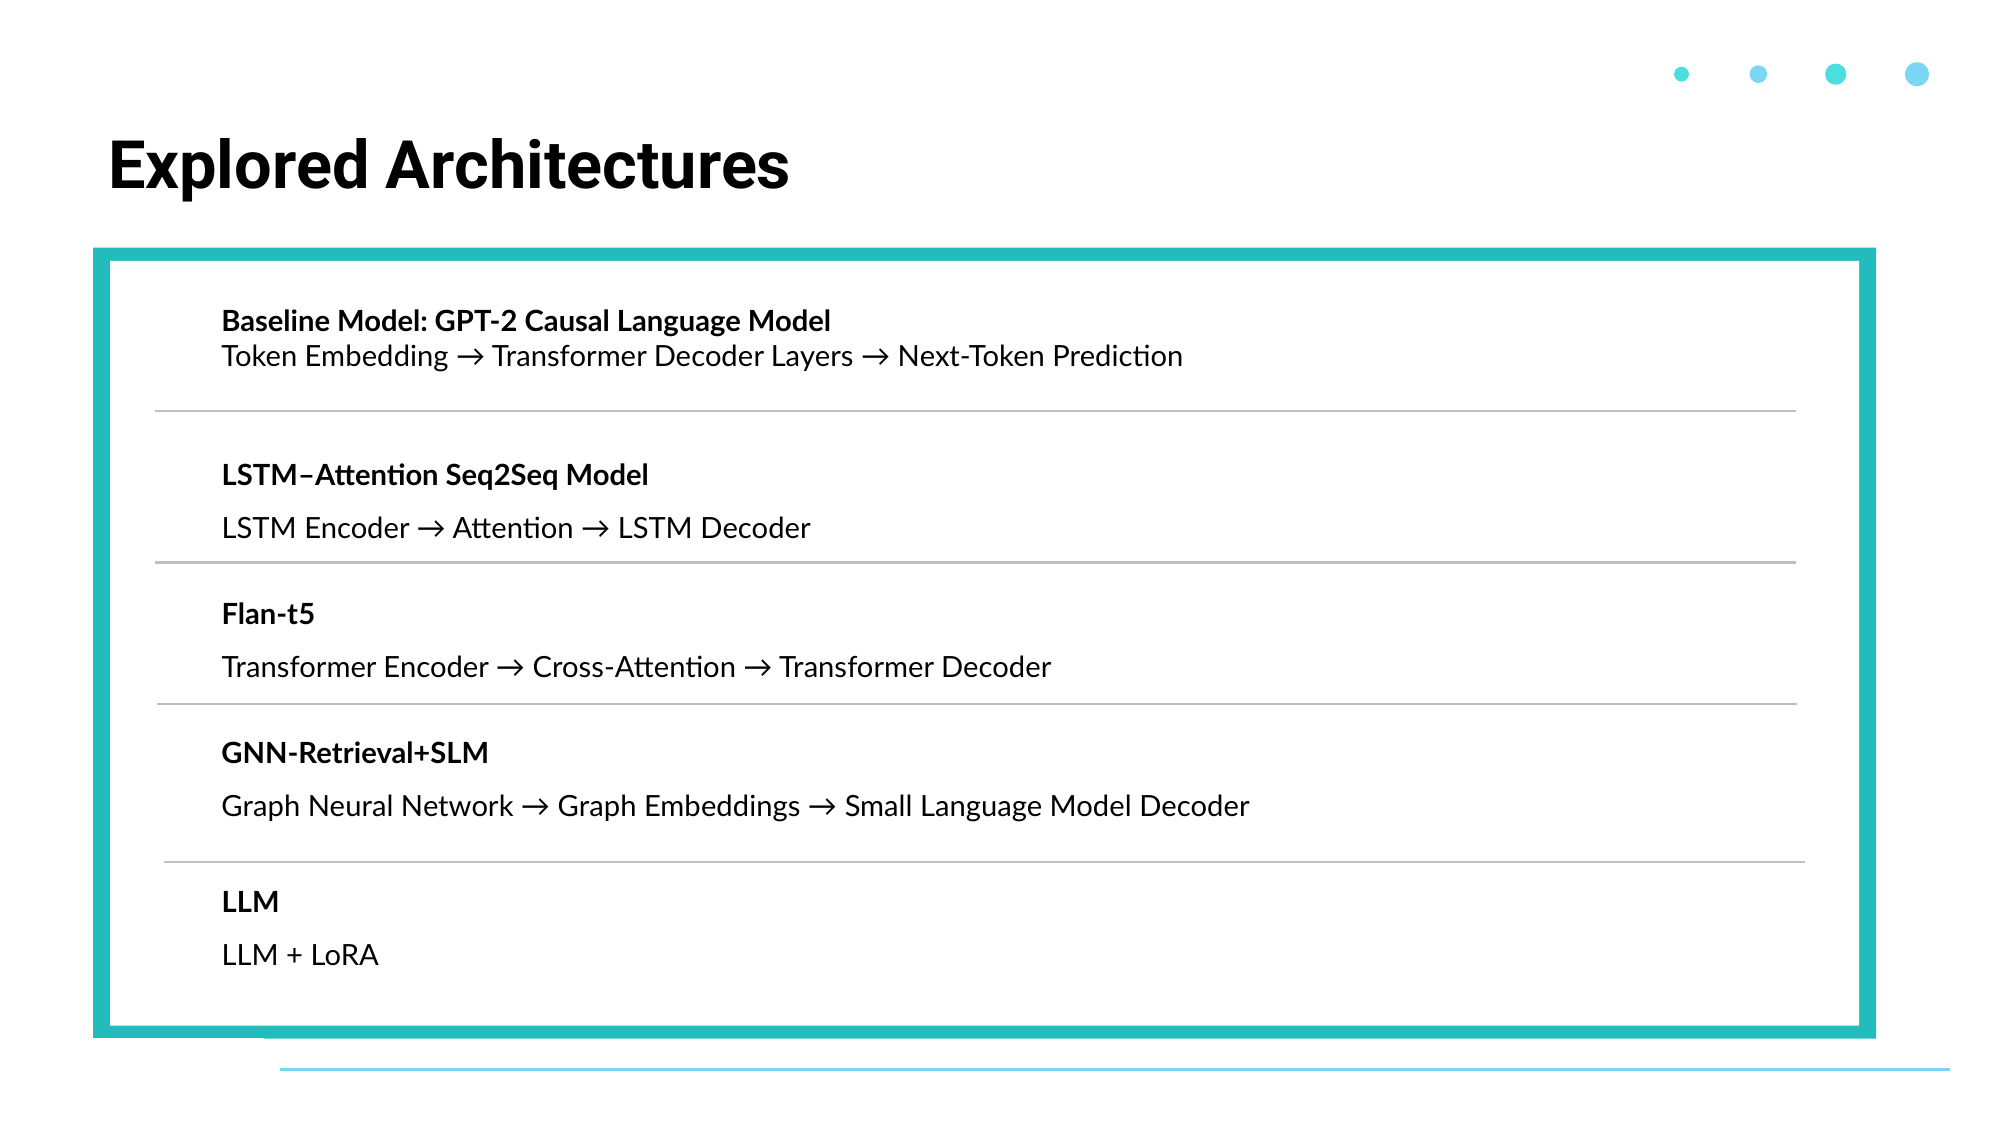

Explored Architectures

Baseline Model: GPT-2 Causal Language Model
Token Embedding → Transformer Decoder Layers → Next-Token Prediction

LSTM–Attention Seq2Seq Model
LSTM Encoder → Attention → LSTM Decoder

Flan-t5
Transformer Encoder → Cross-Attention → Transformer Decoder

GNN-Retrieval+SLM
Graph Neural Network → Graph Embeddings → Small Language Model Decoder
LLM
LLM + LoRA